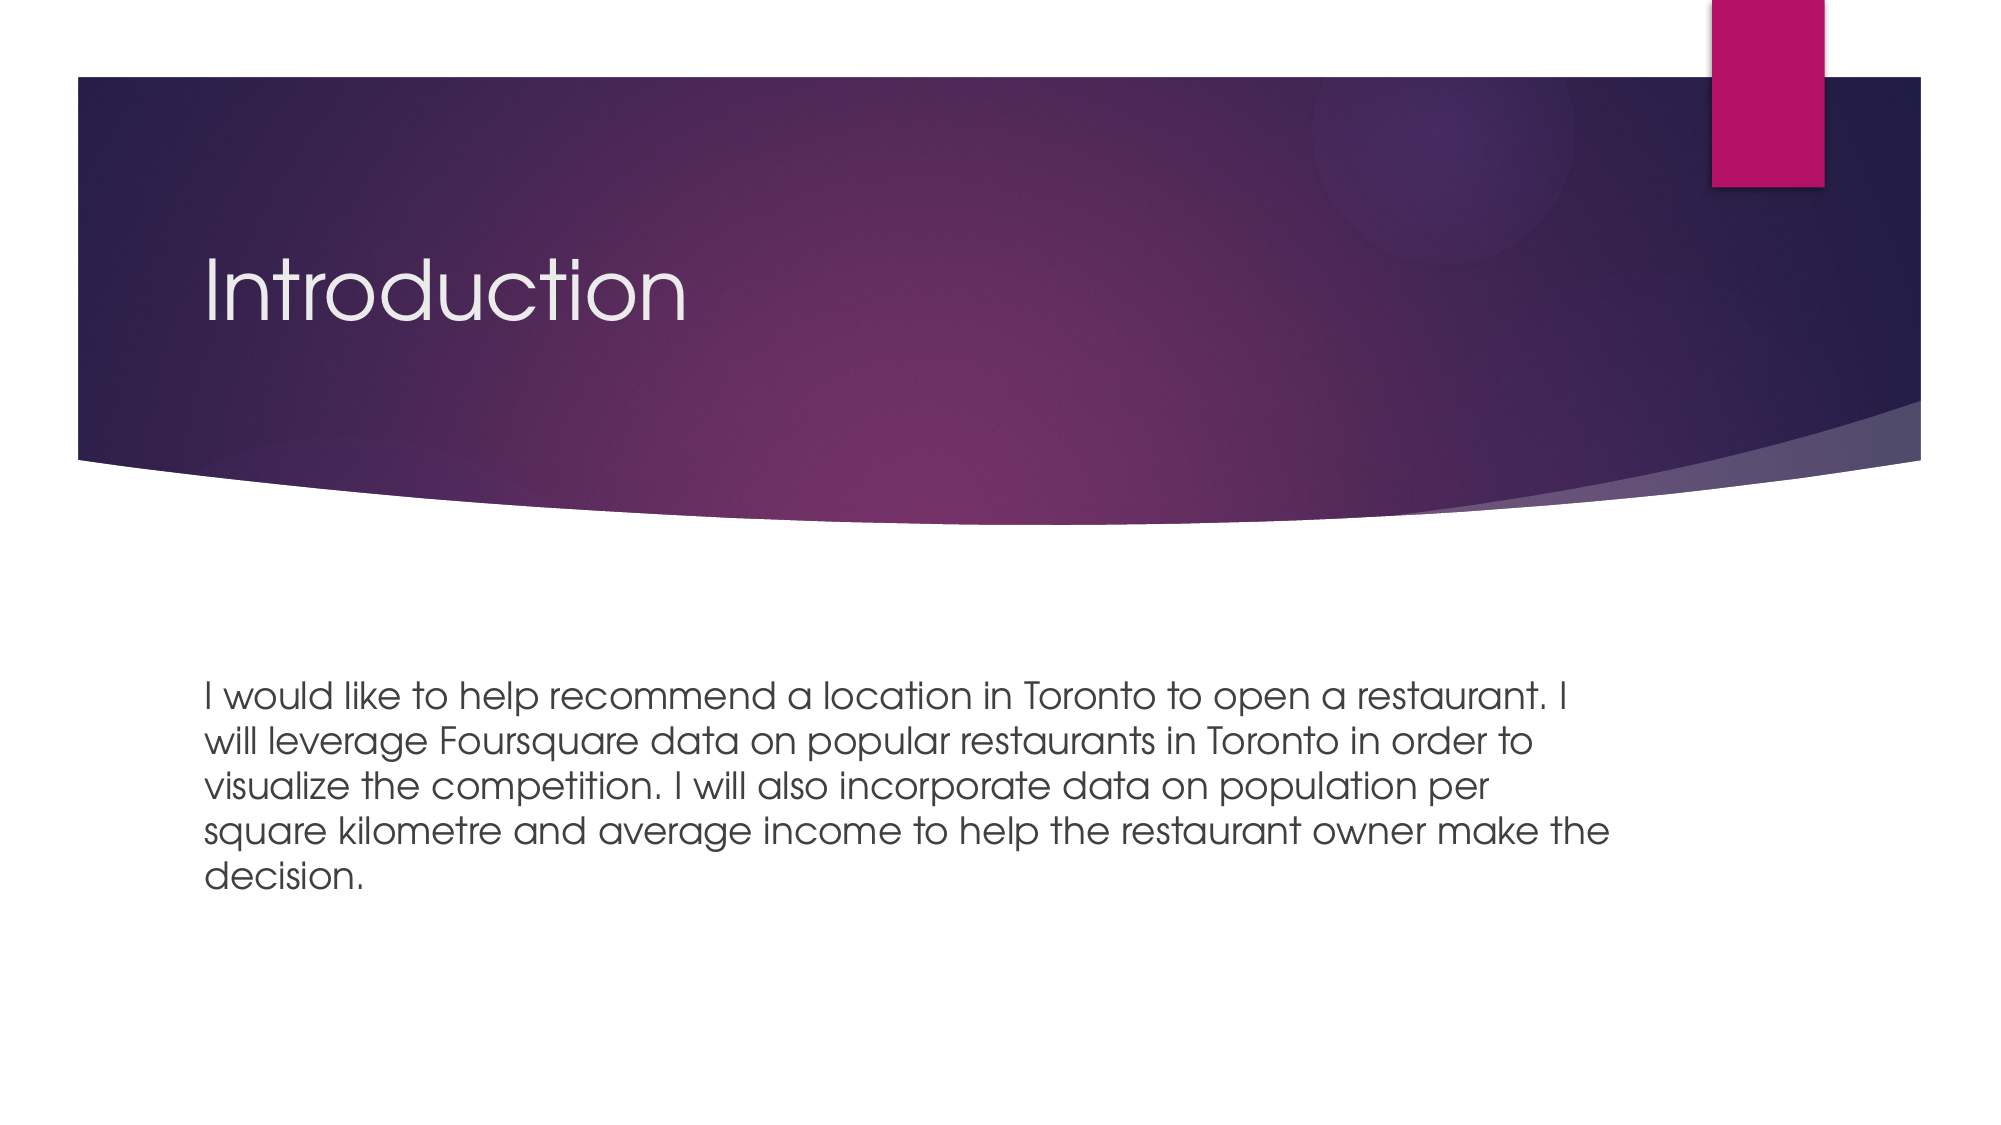

# Introduction
I would like to help recommend a location in Toronto to open a restaurant. I will leverage Foursquare data on popular restaurants in Toronto in order to visualize the competition. I will also incorporate data on population per square kilometre and average income to help the restaurant owner make the decision.